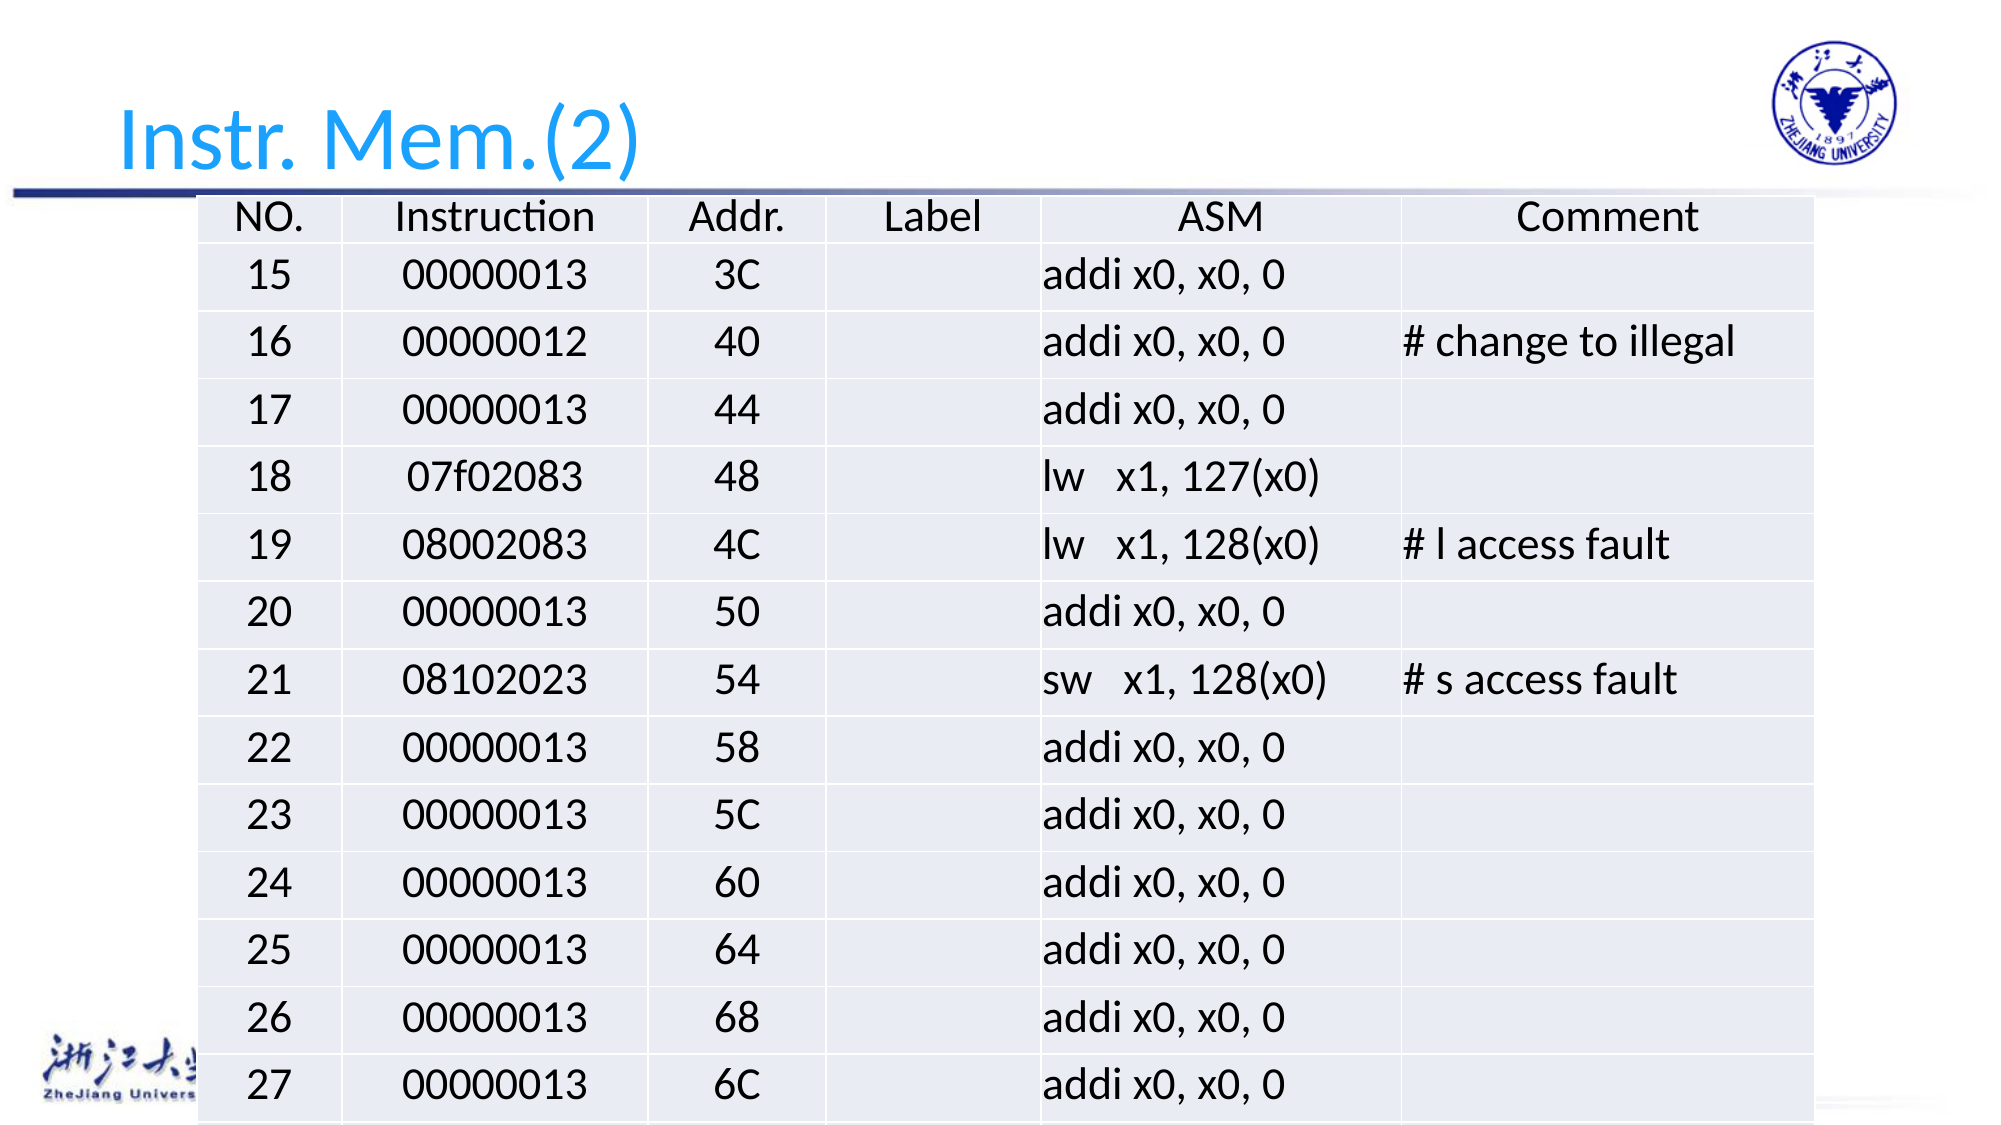

# Instr. Mem.(2)
| NO. | Instruction | Addr. | Label | ASM | Comment |
| --- | --- | --- | --- | --- | --- |
| 15 | 00000013 | 3C |  | addi x0, x0, 0 |  |
| 16 | 00000012 | 40 |  | addi x0, x0, 0 | # change to illegal |
| 17 | 00000013 | 44 |  | addi x0, x0, 0 |  |
| 18 | 07f02083 | 48 |  | lw x1, 127(x0) |  |
| 19 | 08002083 | 4C |  | lw x1, 128(x0) | # l access fault |
| 20 | 00000013 | 50 |  | addi x0, x0, 0 |  |
| 21 | 08102023 | 54 |  | sw x1, 128(x0) | # s access fault |
| 22 | 00000013 | 58 |  | addi x0, x0, 0 |  |
| 23 | 00000013 | 5C |  | addi x0, x0, 0 |  |
| 24 | 00000013 | 60 |  | addi x0, x0, 0 |  |
| 25 | 00000013 | 64 |  | addi x0, x0, 0 |  |
| 26 | 00000013 | 68 |  | addi x0, x0, 0 |  |
| 27 | 00000013 | 6C |  | addi x0, x0, 0 |  |
| 28 | 00000013 | 70 |  | addi x0, x0, 0 |  |
| 29 | 00000067 | 74 |  | jr x0 |  |